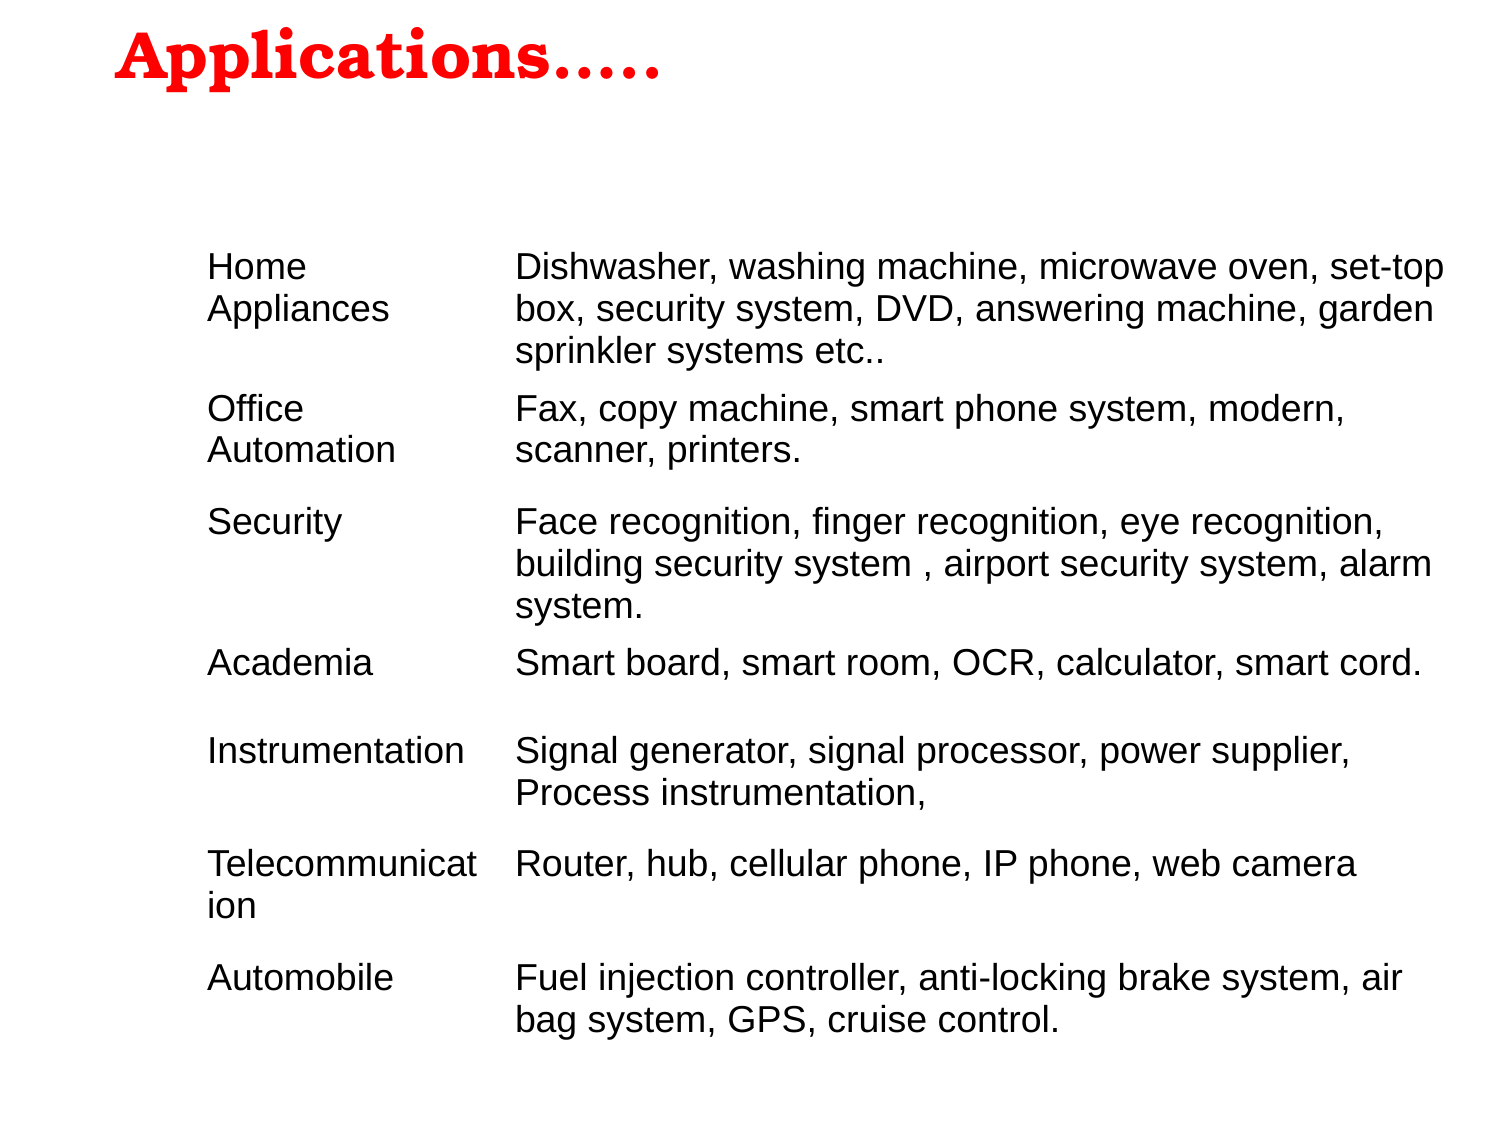

Applications…..
| S.No | Embedded System | Application |
| --- | --- | --- |
| 1 | Home Appliances | Dishwasher, washing machine, microwave oven, set-top box, security system, DVD, answering machine, garden sprinkler systems etc.. |
| 2 | Office Automation | Fax, copy machine, smart phone system, modern, scanner, printers. |
| 3 | Security | Face recognition, finger recognition, eye recognition, building security system , airport security system, alarm system. |
| 4 | Academia | Smart board, smart room, OCR, calculator, smart cord. |
| 5 | Instrumentation | Signal generator, signal processor, power supplier, Process instrumentation, |
| 6 | Telecommunication | Router, hub, cellular phone, IP phone, web camera |
| 7 | Automobile | Fuel injection controller, anti-locking brake system, air bag system, GPS, cruise control. |